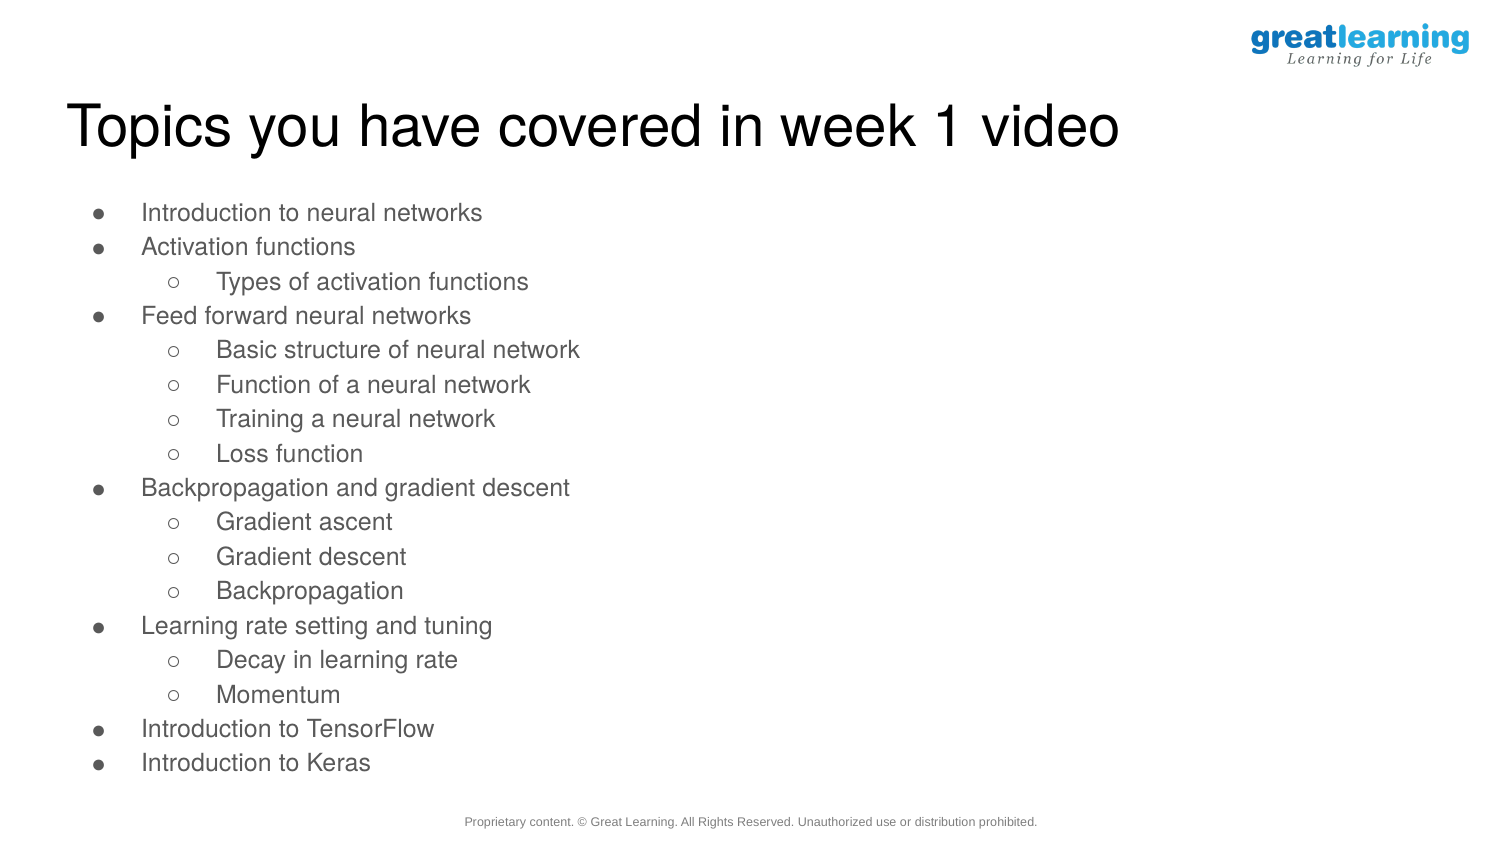

# Topics you have covered in week 1 video
Introduction to neural networks
Activation functions
Types of activation functions
Feed forward neural networks
Basic structure of neural network
Function of a neural network
Training a neural network
Loss function
Backpropagation and gradient descent
Gradient ascent
Gradient descent
Backpropagation
Learning rate setting and tuning
Decay in learning rate
Momentum
Introduction to TensorFlow
Introduction to Keras